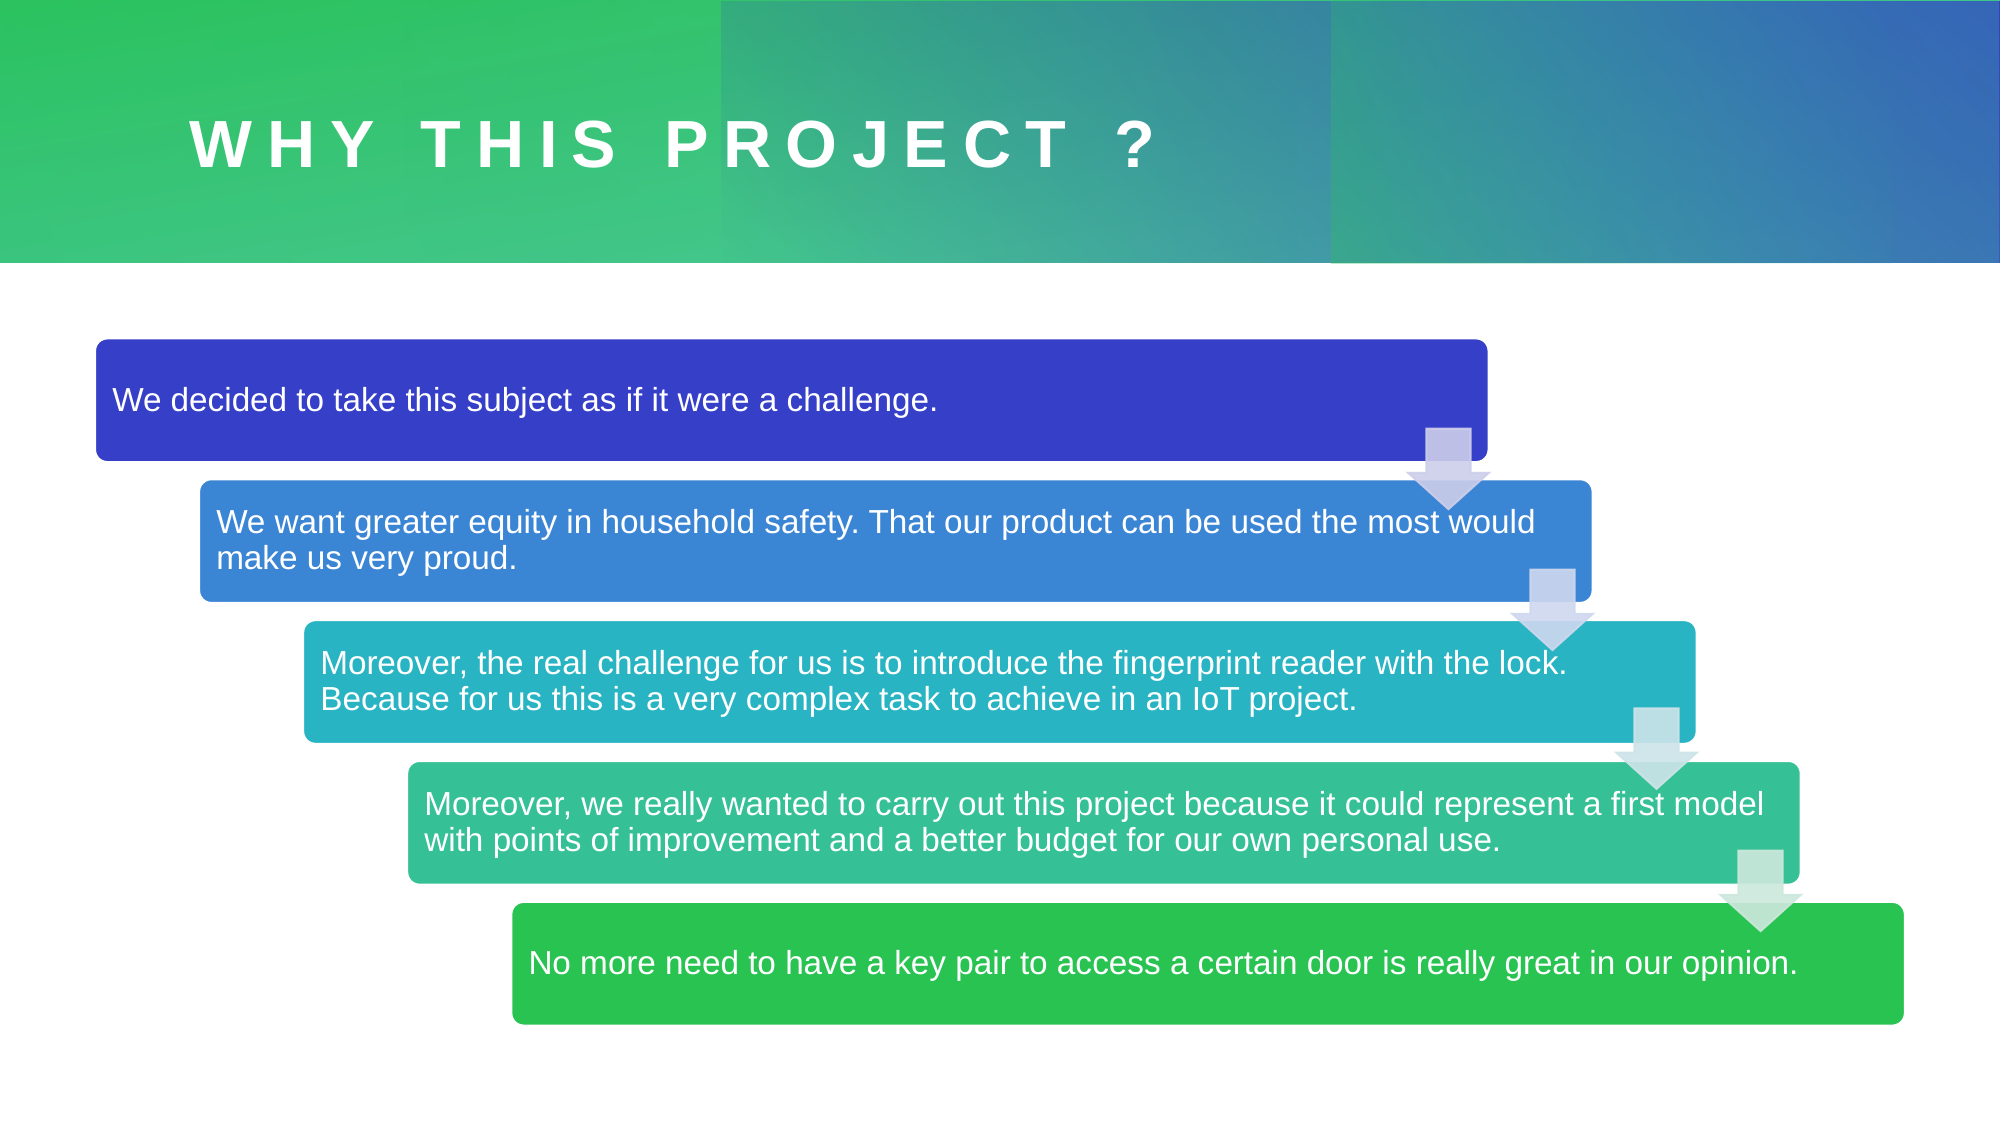

# Why this project ?
We decided to take this subject as if it were a challenge.
We want greater equity in household safety. That our product can be used the most would make us very proud.
Moreover, the real challenge for us is to introduce the fingerprint reader with the lock. Because for us this is a very complex task to achieve in an IoT project.
Moreover, we really wanted to carry out this project because it could represent a first model with points of improvement and a better budget for our own personal use.
No more need to have a key pair to access a certain door is really great in our opinion.